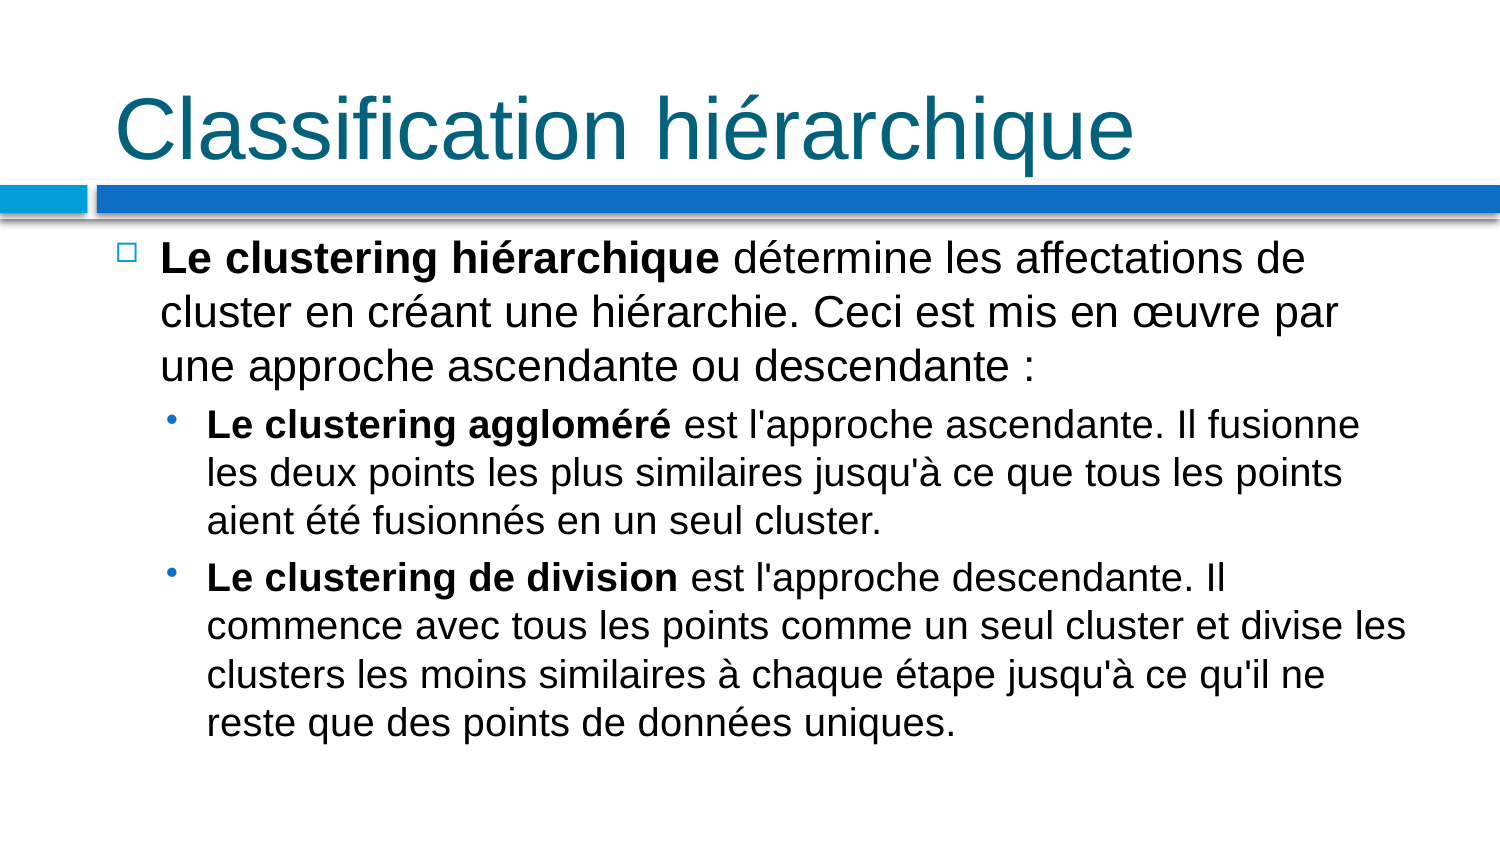

# Classification hiérarchique
Le clustering hiérarchique détermine les affectations de cluster en créant une hiérarchie. Ceci est mis en œuvre par une approche ascendante ou descendante :
Le clustering aggloméré est l'approche ascendante. Il fusionne les deux points les plus similaires jusqu'à ce que tous les points aient été fusionnés en un seul cluster.
Le clustering de division est l'approche descendante. Il commence avec tous les points comme un seul cluster et divise les clusters les moins similaires à chaque étape jusqu'à ce qu'il ne reste que des points de données uniques.